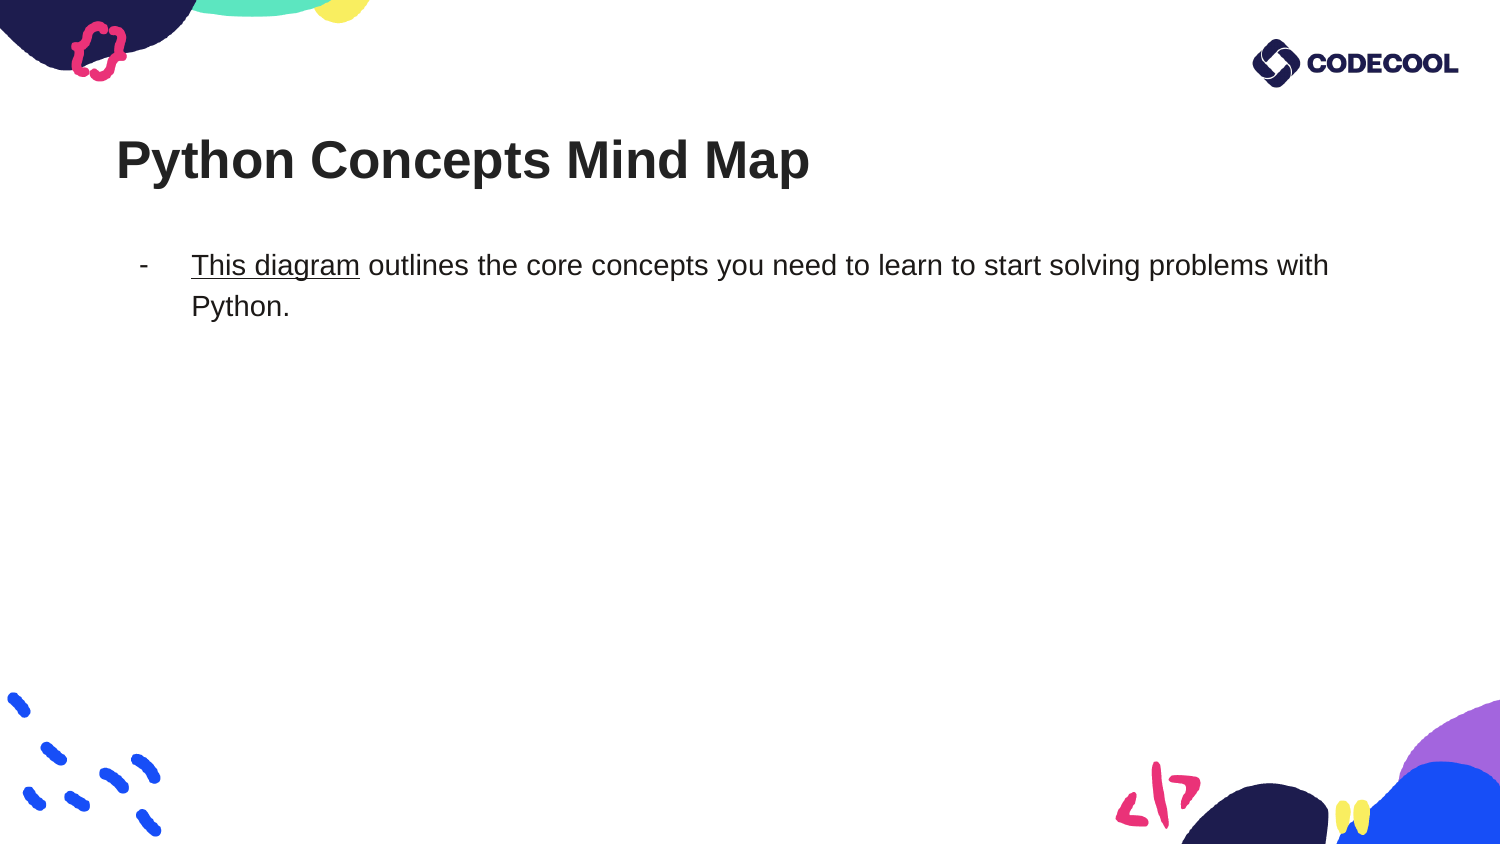

# Python Concepts Mind Map
This diagram outlines the core concepts you need to learn to start solving problems with Python.